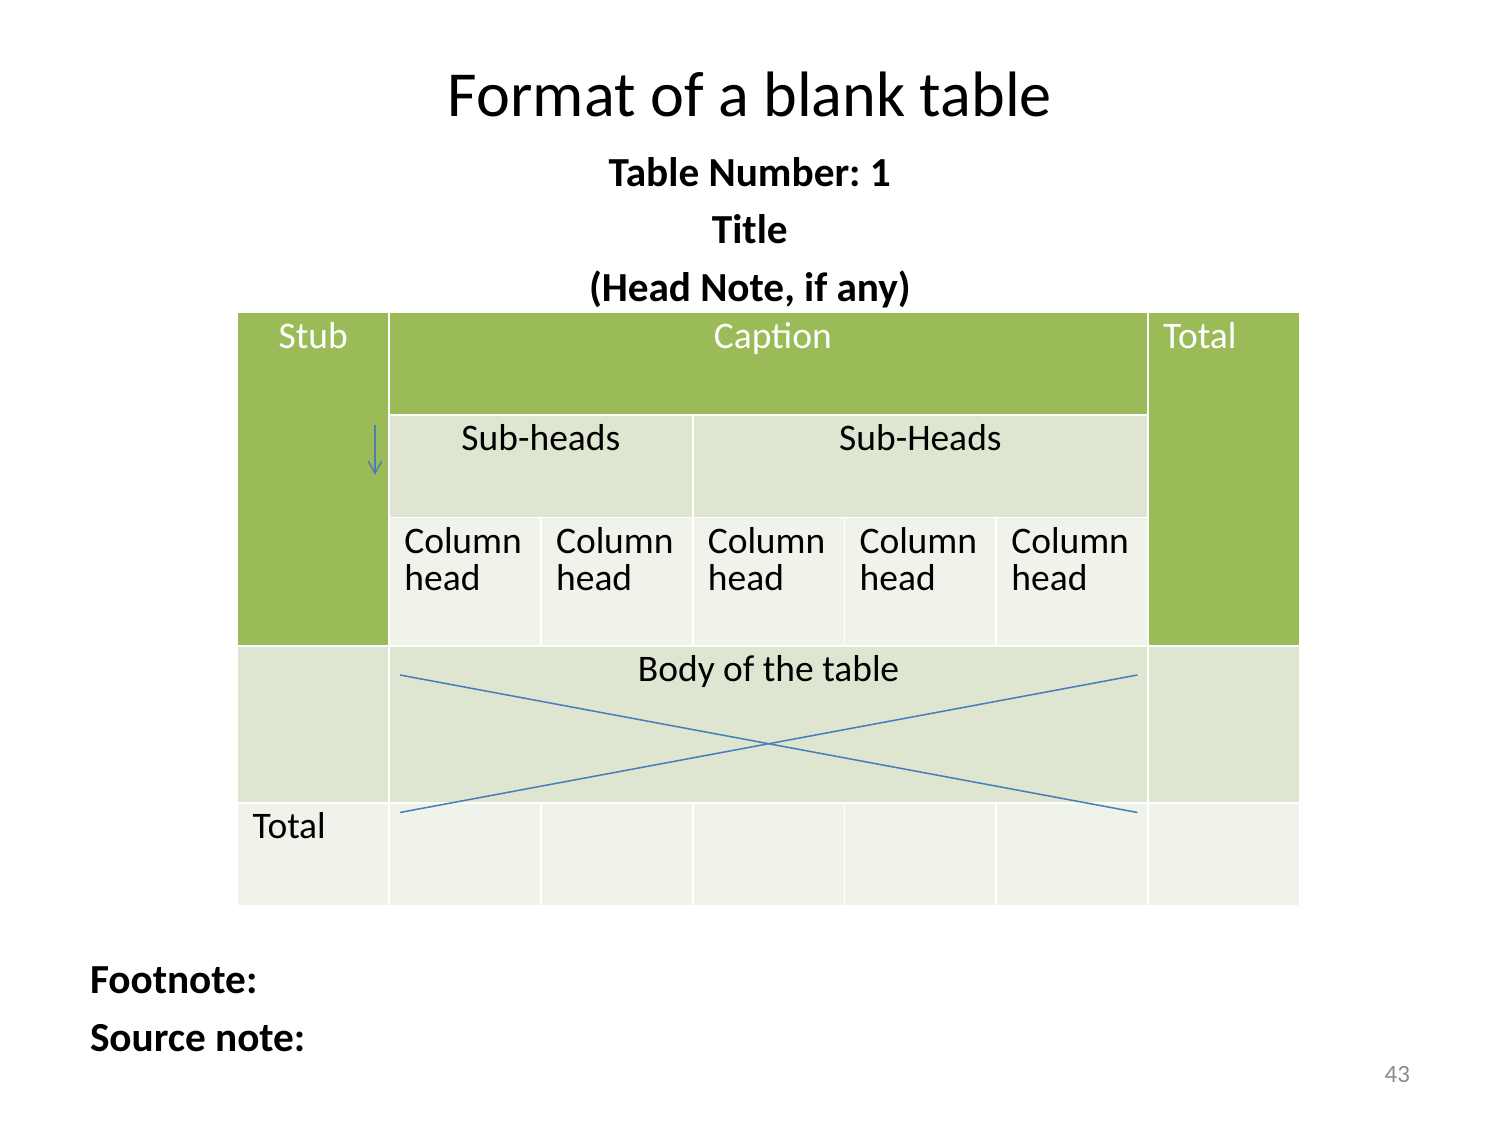

# Format of a blank table
Table Number: 1
Title
(Head Note, if any)

Footnote:
Source note:

| Stub | Caption |  |  |  |  | Total |
| --- | --- | --- | --- | --- | --- | --- |
|  | Sub-heads |  | Sub-Heads |  |  |  |
|  | Column head | Column head | Column head | Column head | Column head |  |
|  | Body of the table |  |  |  |  |  |
| Total |  |  |  |  |  |  |
43